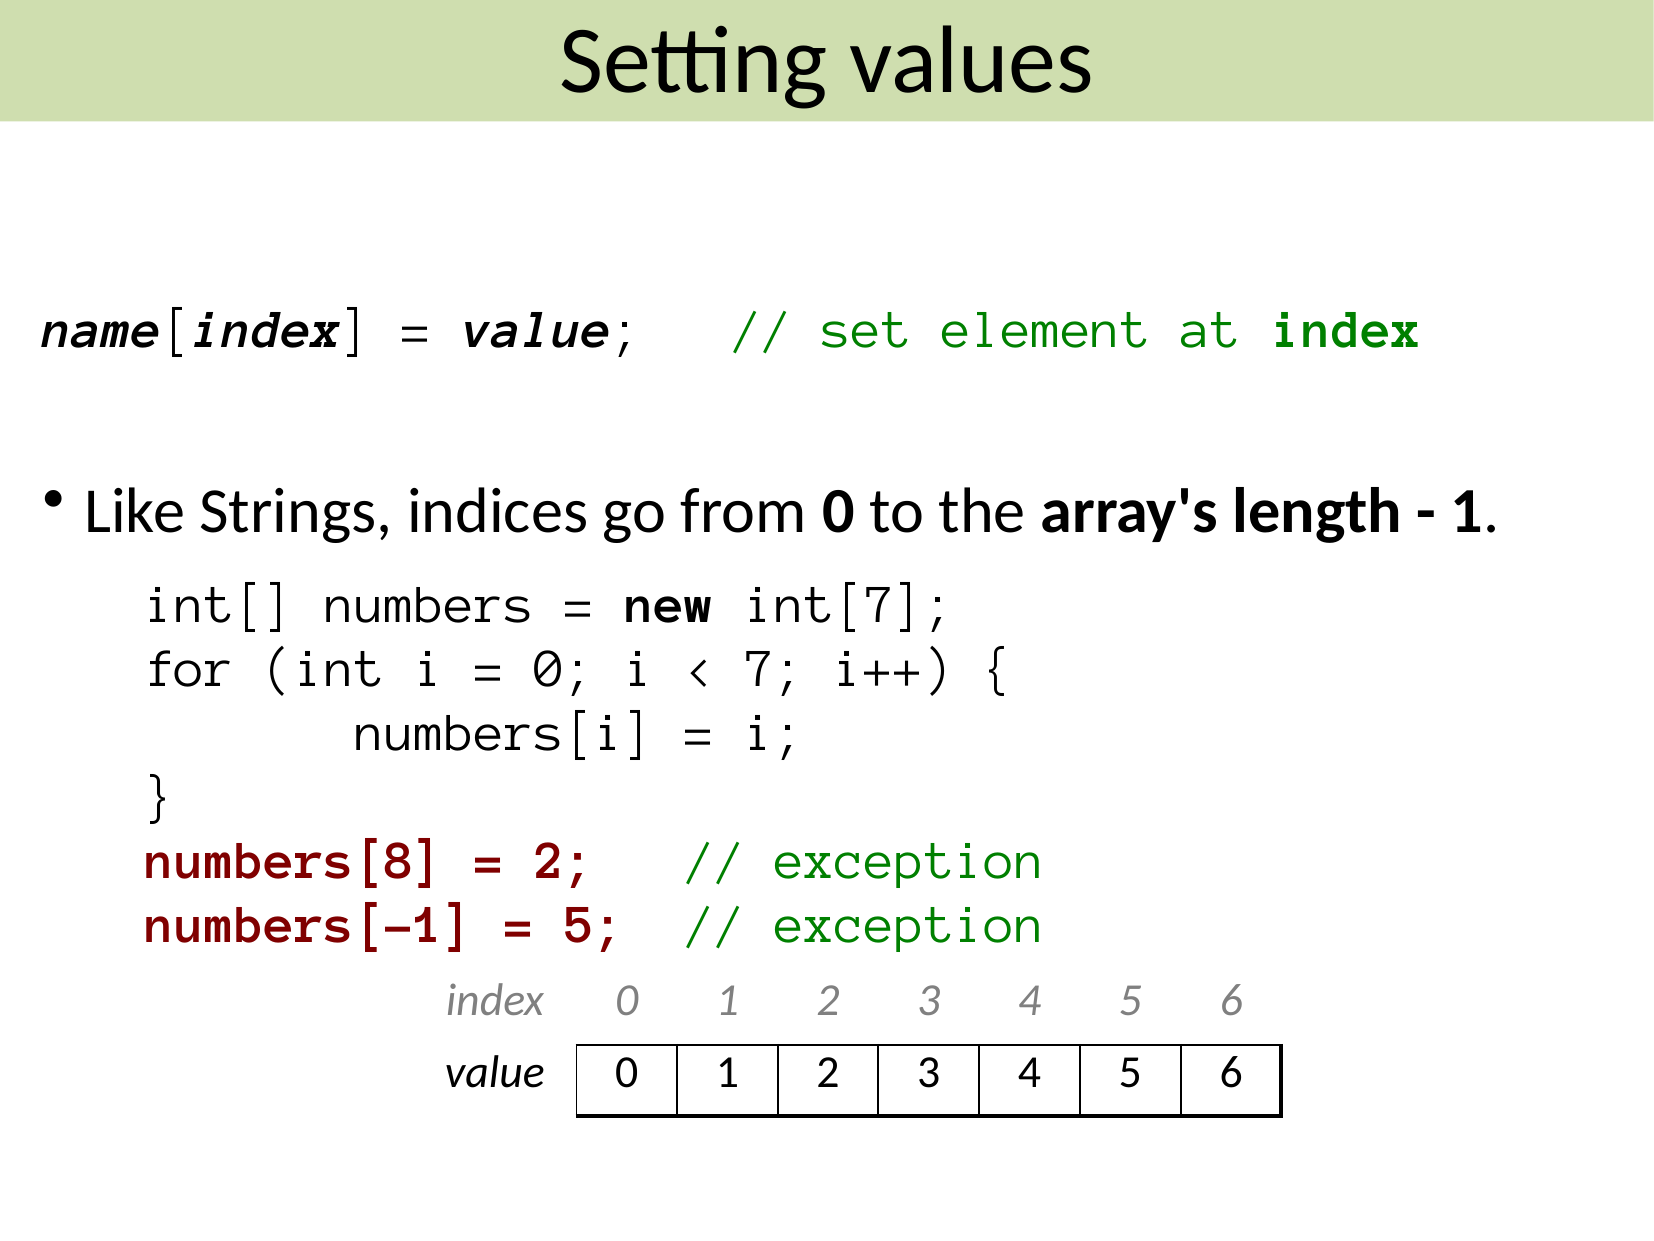

# Putting Data In An Array
Setting values

name[index] = value;   // set element at index

Like Strings, indices go from 0 to the array's length - 1.

	int[] numbers = new int[7];
	for (int i = 0; i < 7; i++) {
		  numbers[i] = i;
	}
	numbers[8] = 2;   // exception
	numbers[-1] = 5;  // exception

| index | 0 | 1 | 2 | 3 | 4 | 5 | 6 |
| --- | --- | --- | --- | --- | --- | --- | --- |
| value | 0 | 1 | 2 | 3 | 4 | 5 | 6 |